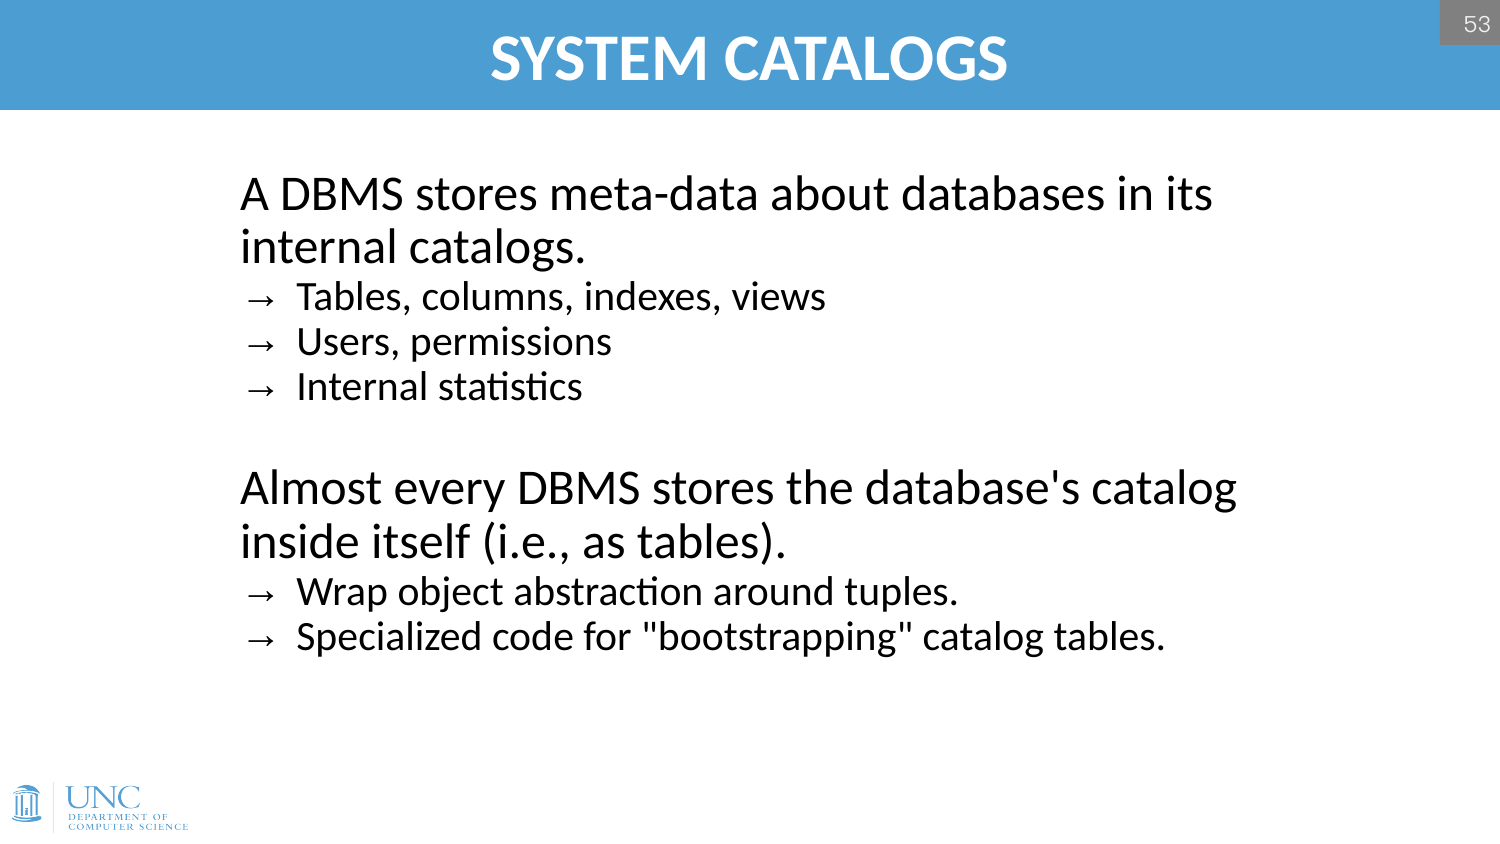

53
# SYSTEM CATALOGS
A DBMS stores meta-data about databases in its internal catalogs.
Tables, columns, indexes, views
Users, permissions
Internal statistics

Almost every DBMS stores the database's catalog inside itself (i.e., as tables).
Wrap object abstraction around tuples.
Specialized code for "bootstrapping" catalog tables.